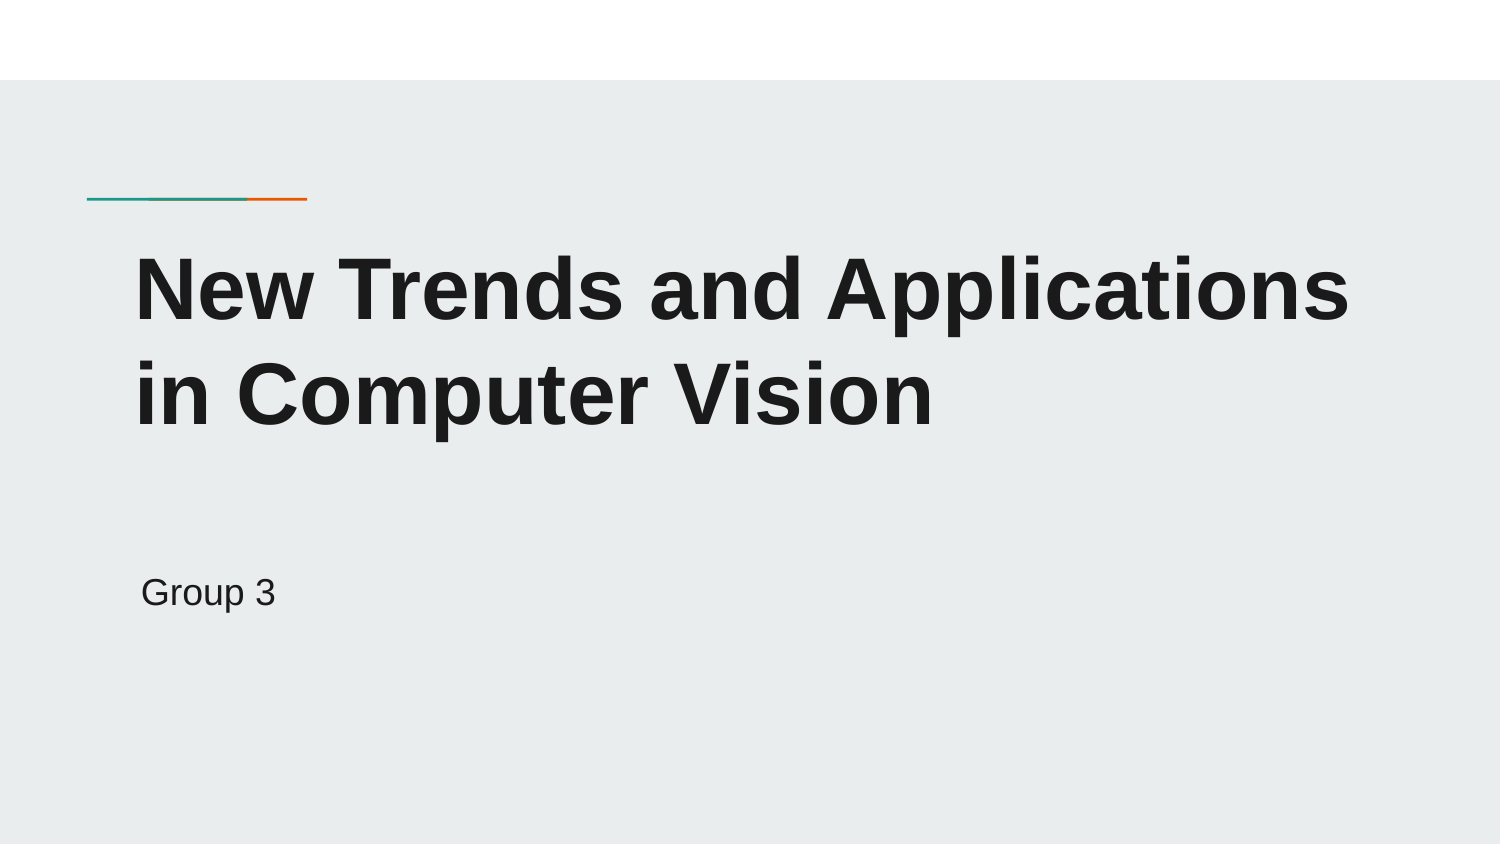

# New Trends and Applications
in Computer Vision
Group 3